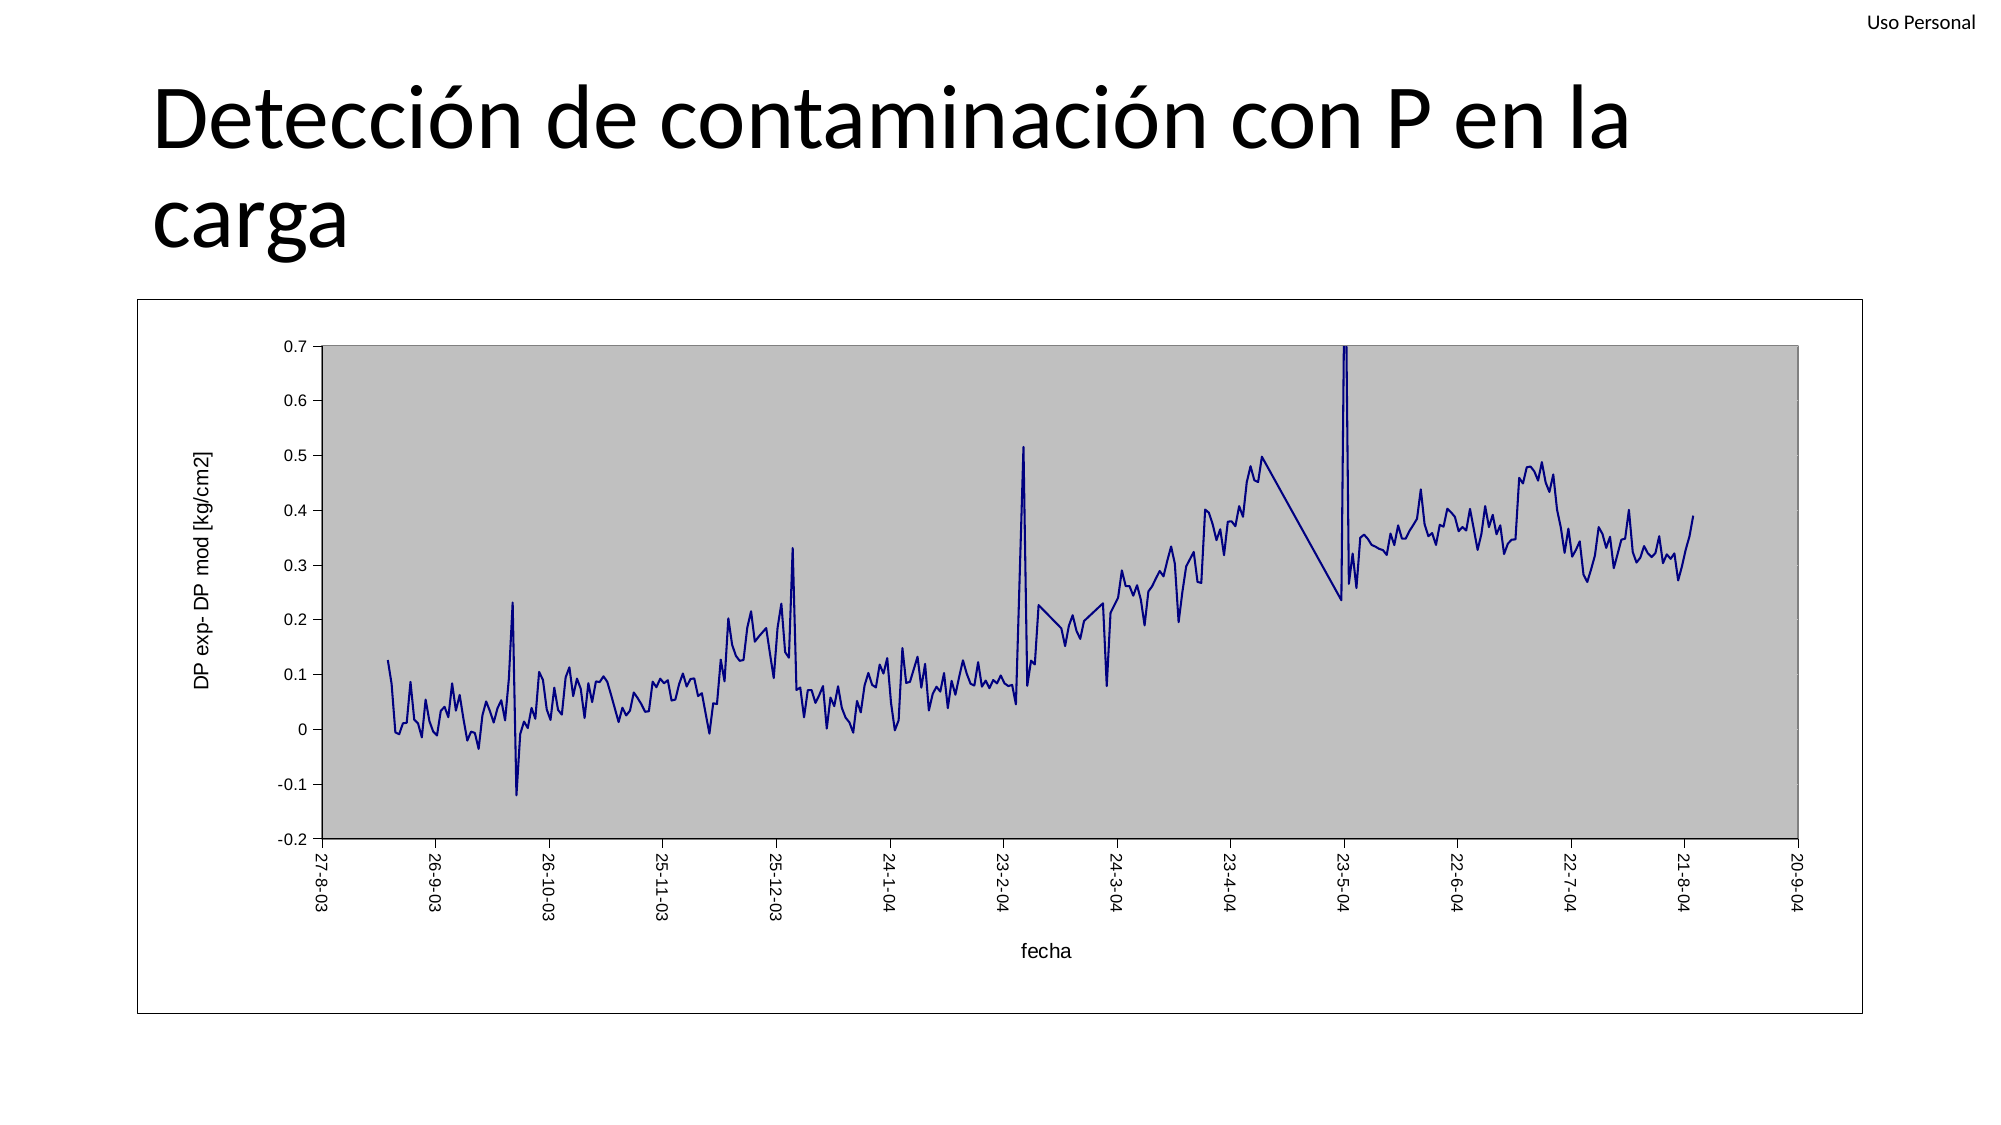

# Detección de contaminación con P en la carga

### Chart

| Category |  |
|---|---|